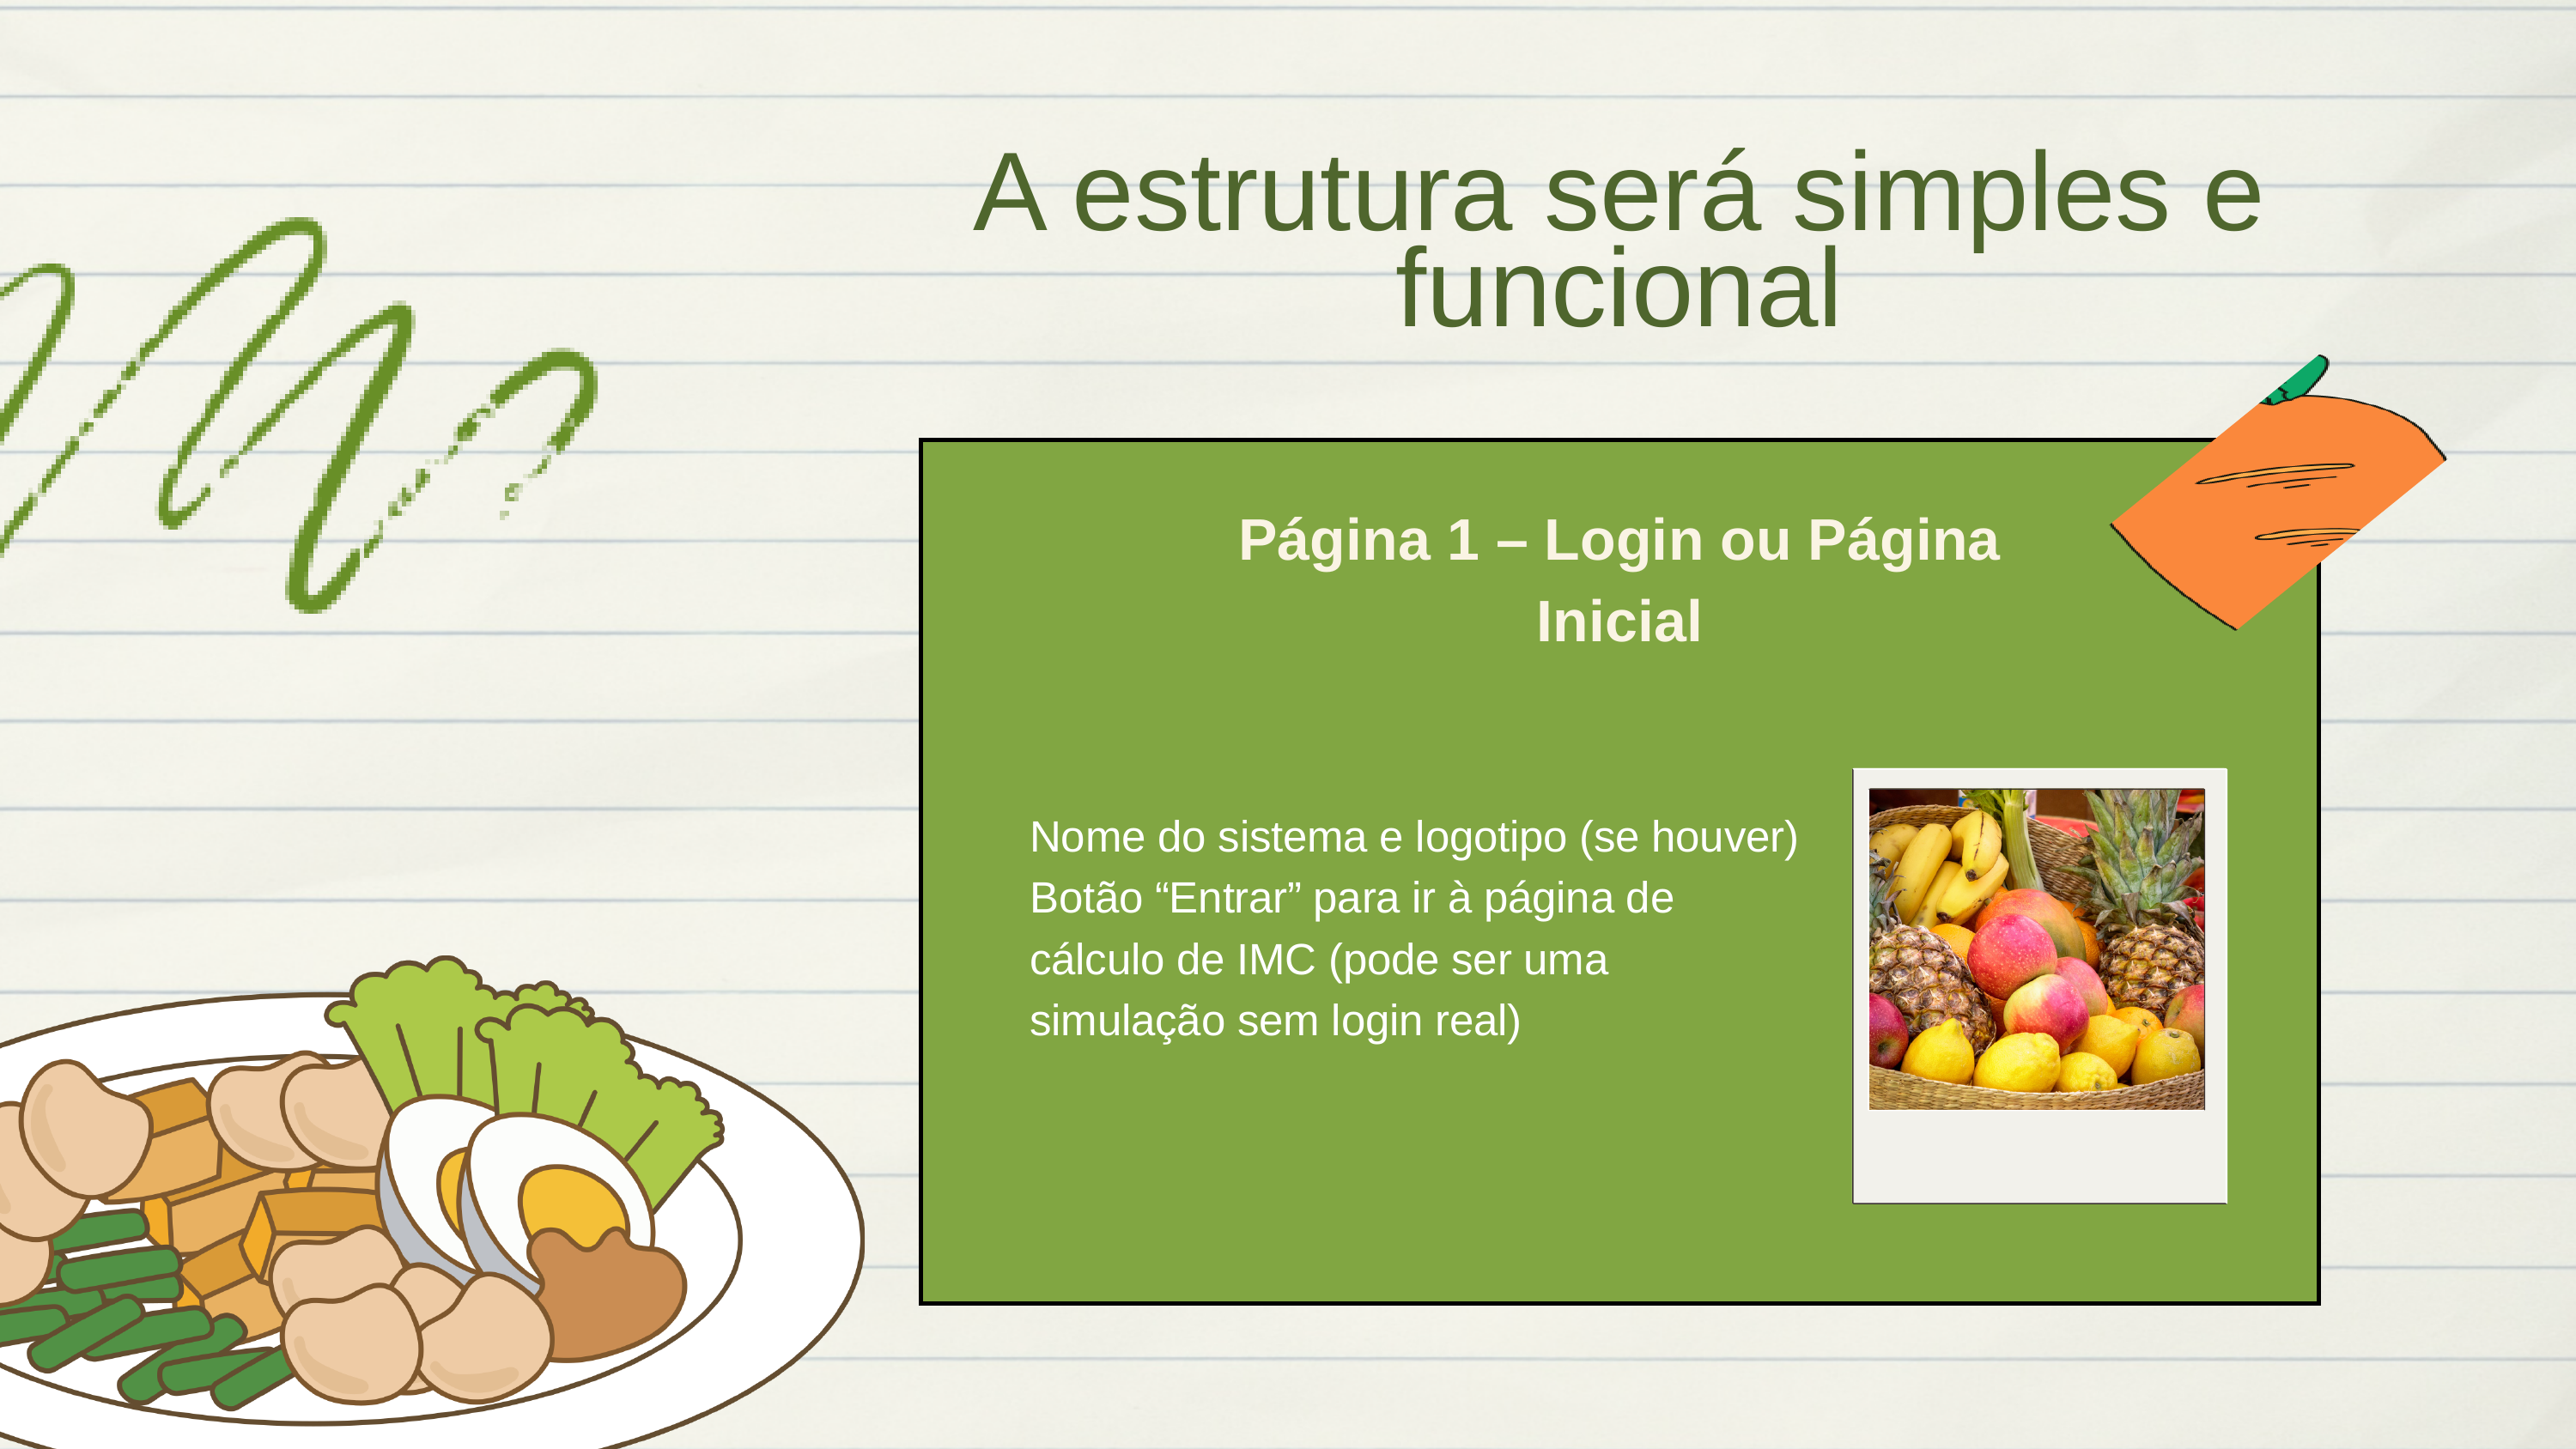

A estrutura será simples e funcional

Página 1 – Login ou Página Inicial

Nome do sistema e logotipo (se houver)
Botão “Entrar” para ir à página de cálculo de IMC (pode ser uma simulação sem login real)